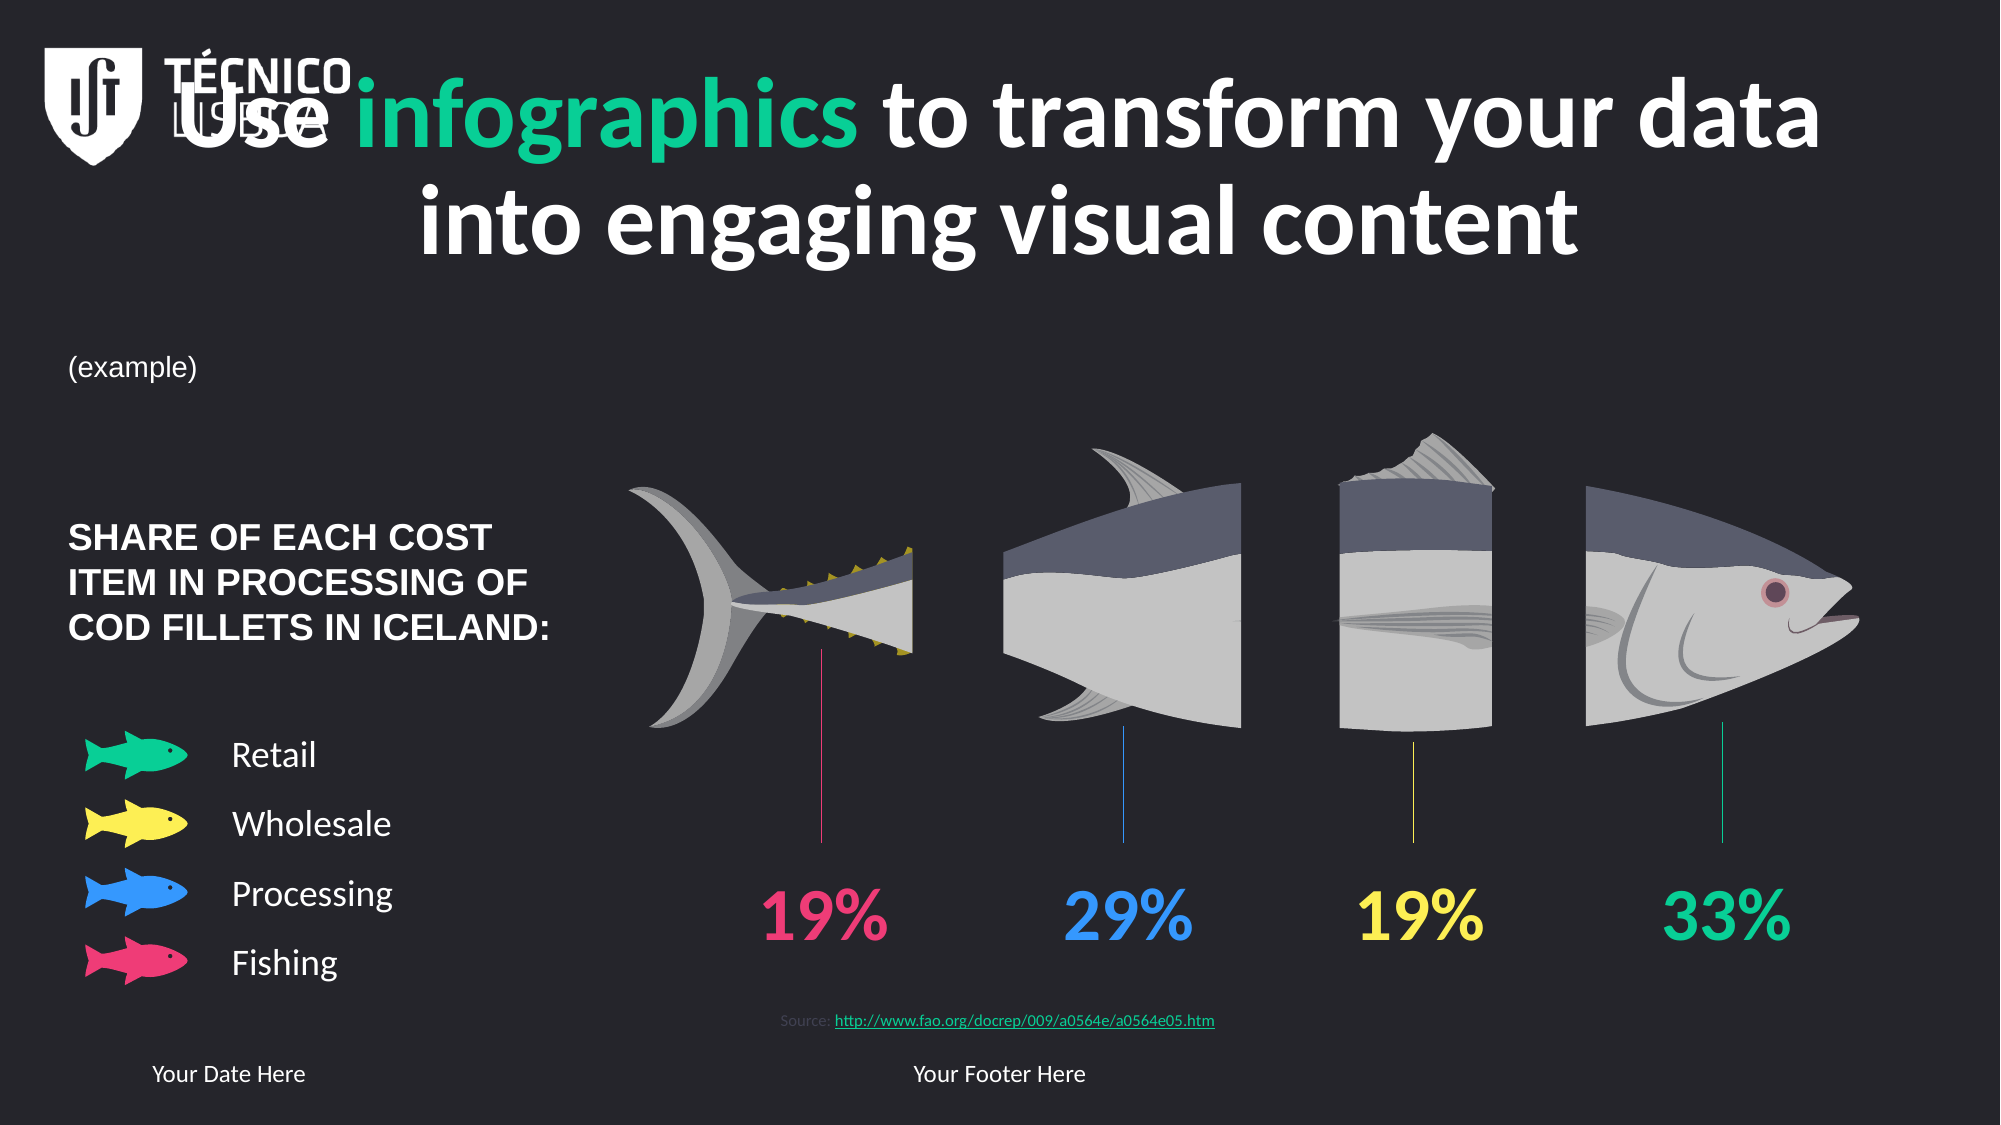

# Use infographics to transform your data into engaging visual content
(example)

19%
29%
19%
33%
Share of each cost item in processing of cod fillets in Iceland:
Retail

Wholesale

Processing

Fishing

Source: http://www.fao.org/docrep/009/a0564e/a0564e05.htm
Your Date Here
Your Footer Here
91